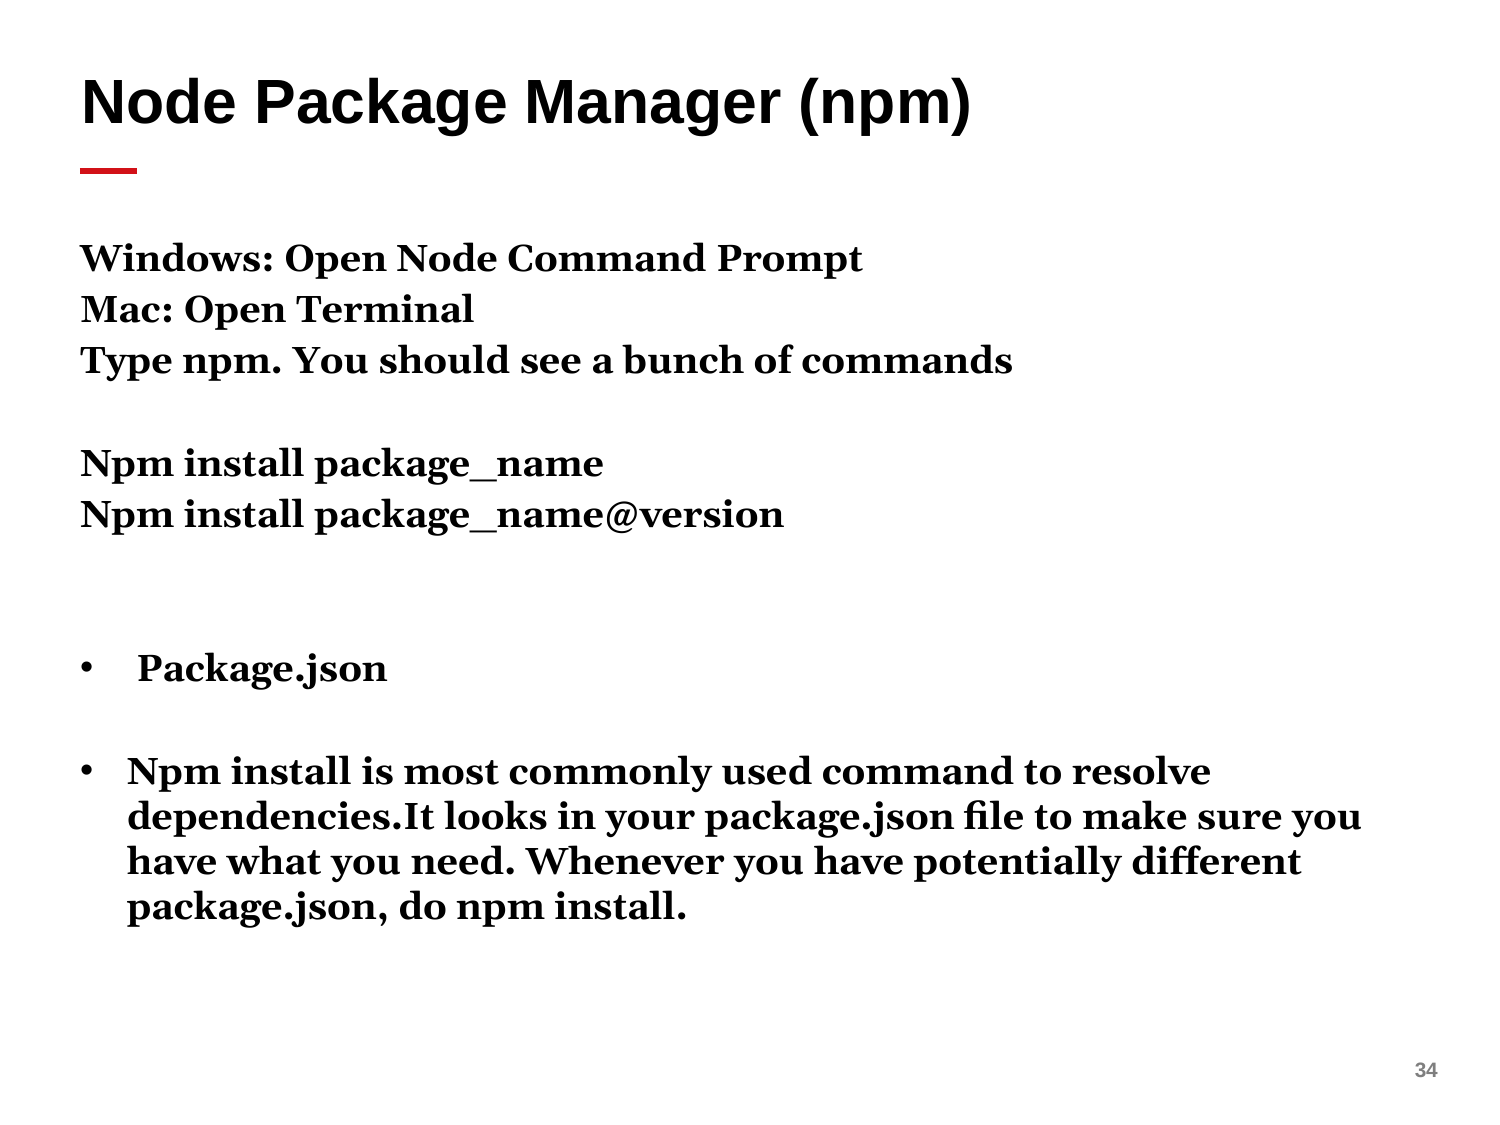

# Node Package Manager (npm)
Windows: Open Node Command Prompt
Mac: Open Terminal
Type npm. You should see a bunch of commands

Npm install package_name
Npm install package_name@version

 Package.json

Npm install is most commonly used command to resolve dependencies.It looks in your package.json file to make sure you have what you need. Whenever you have potentially different package.json, do npm install.